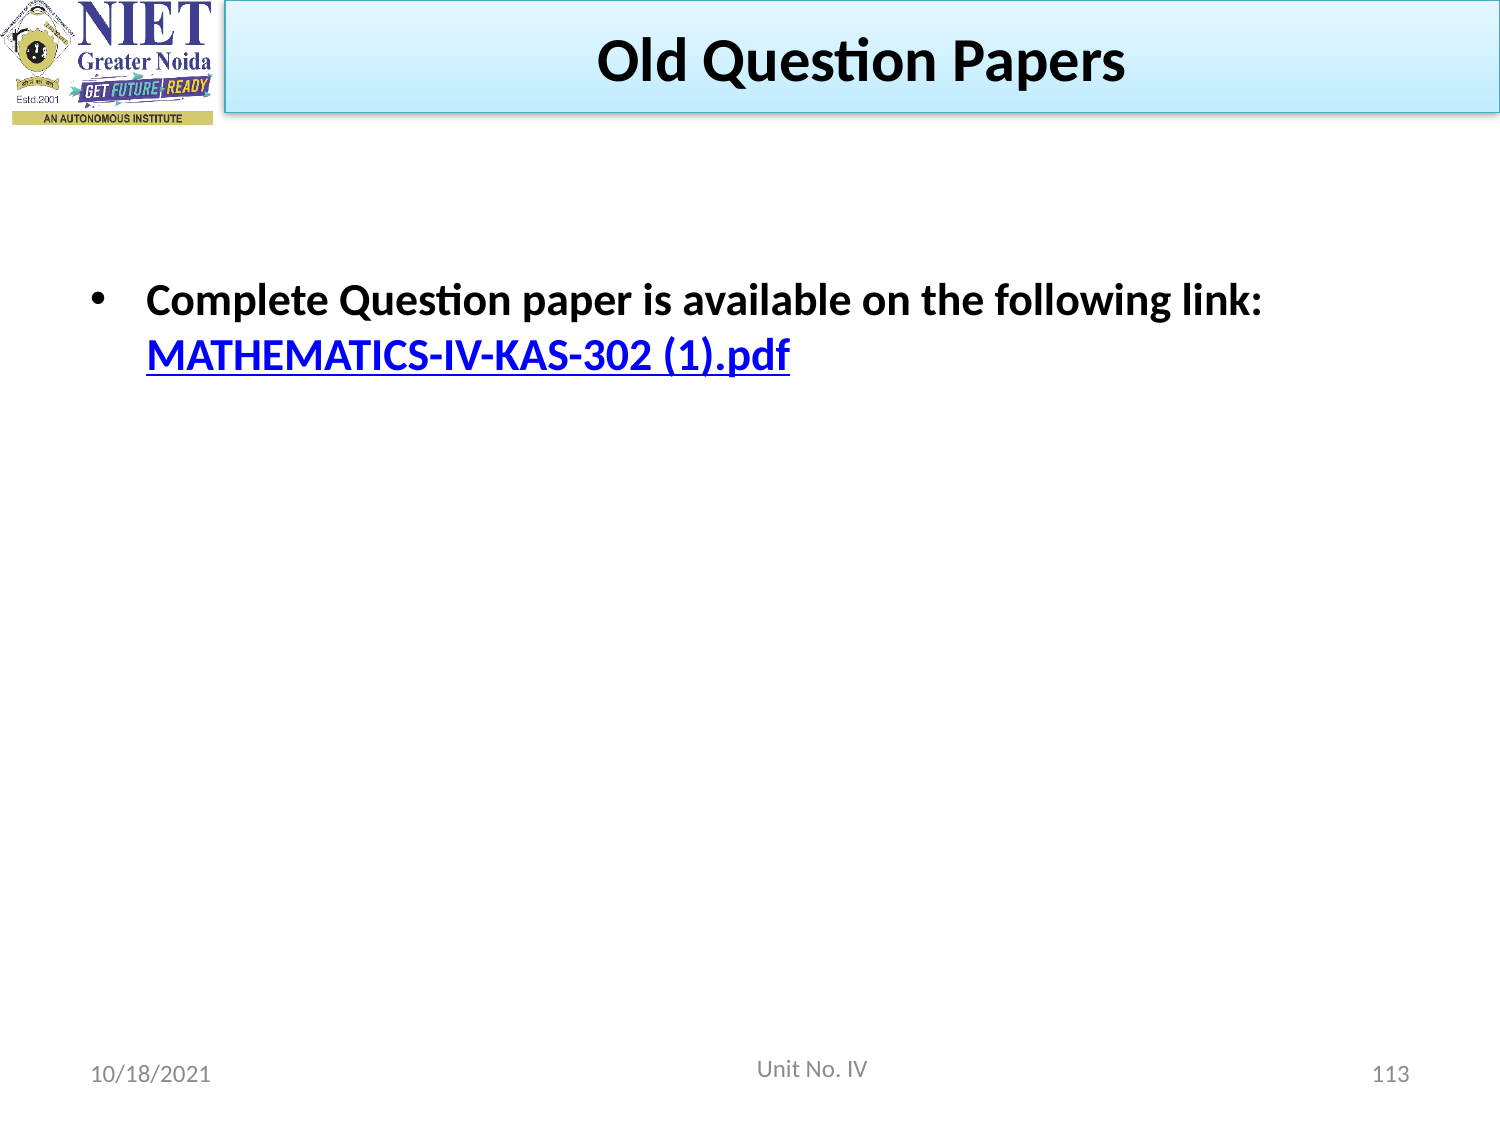

Old Question Papers
Complete Question paper is available on the following link: MATHEMATICS-IV-KAS-302 (1).pdf

Unit No. IV
10/18/2021
113